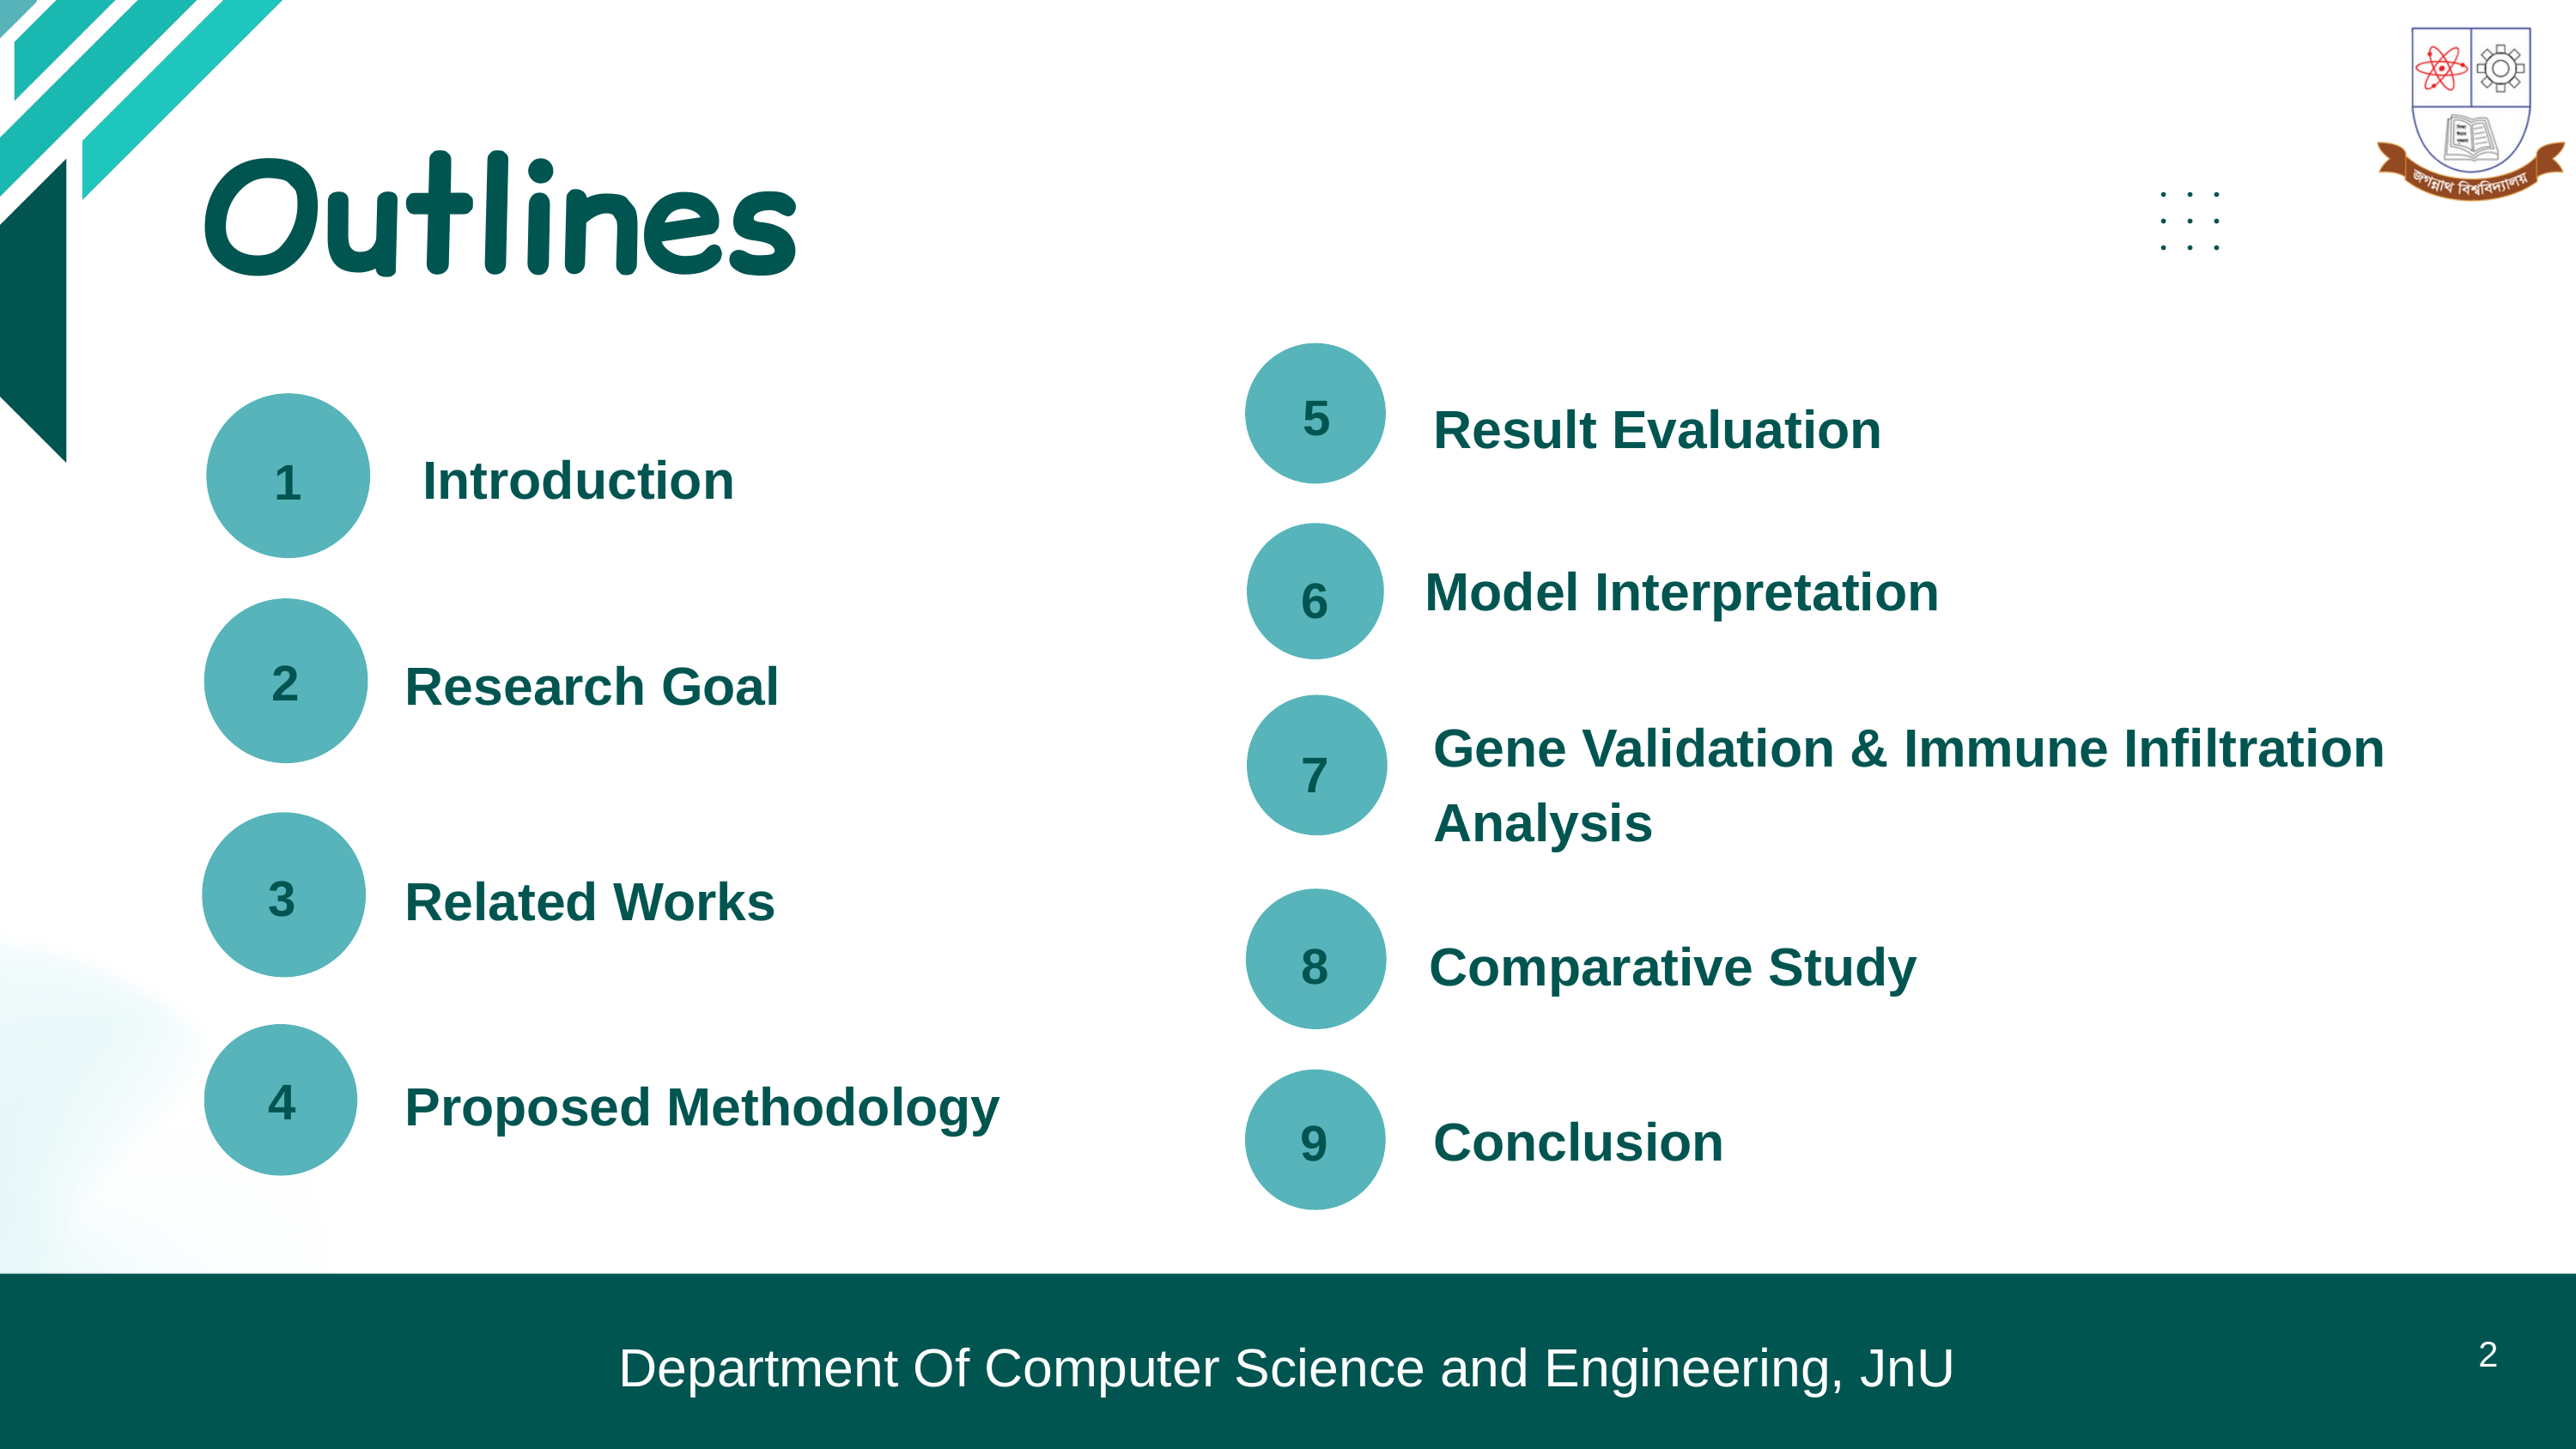

Outlines

5

1

Result Evaluation
Introduction
6

Model Interpretation

2
Research Goal
7

Gene Validation & Immune Infiltration Analysis

3
Related Works
8

Comparative Study

4

9
Proposed Methodology

Conclusion

2
Department Of Computer Science and Engineering, JnU